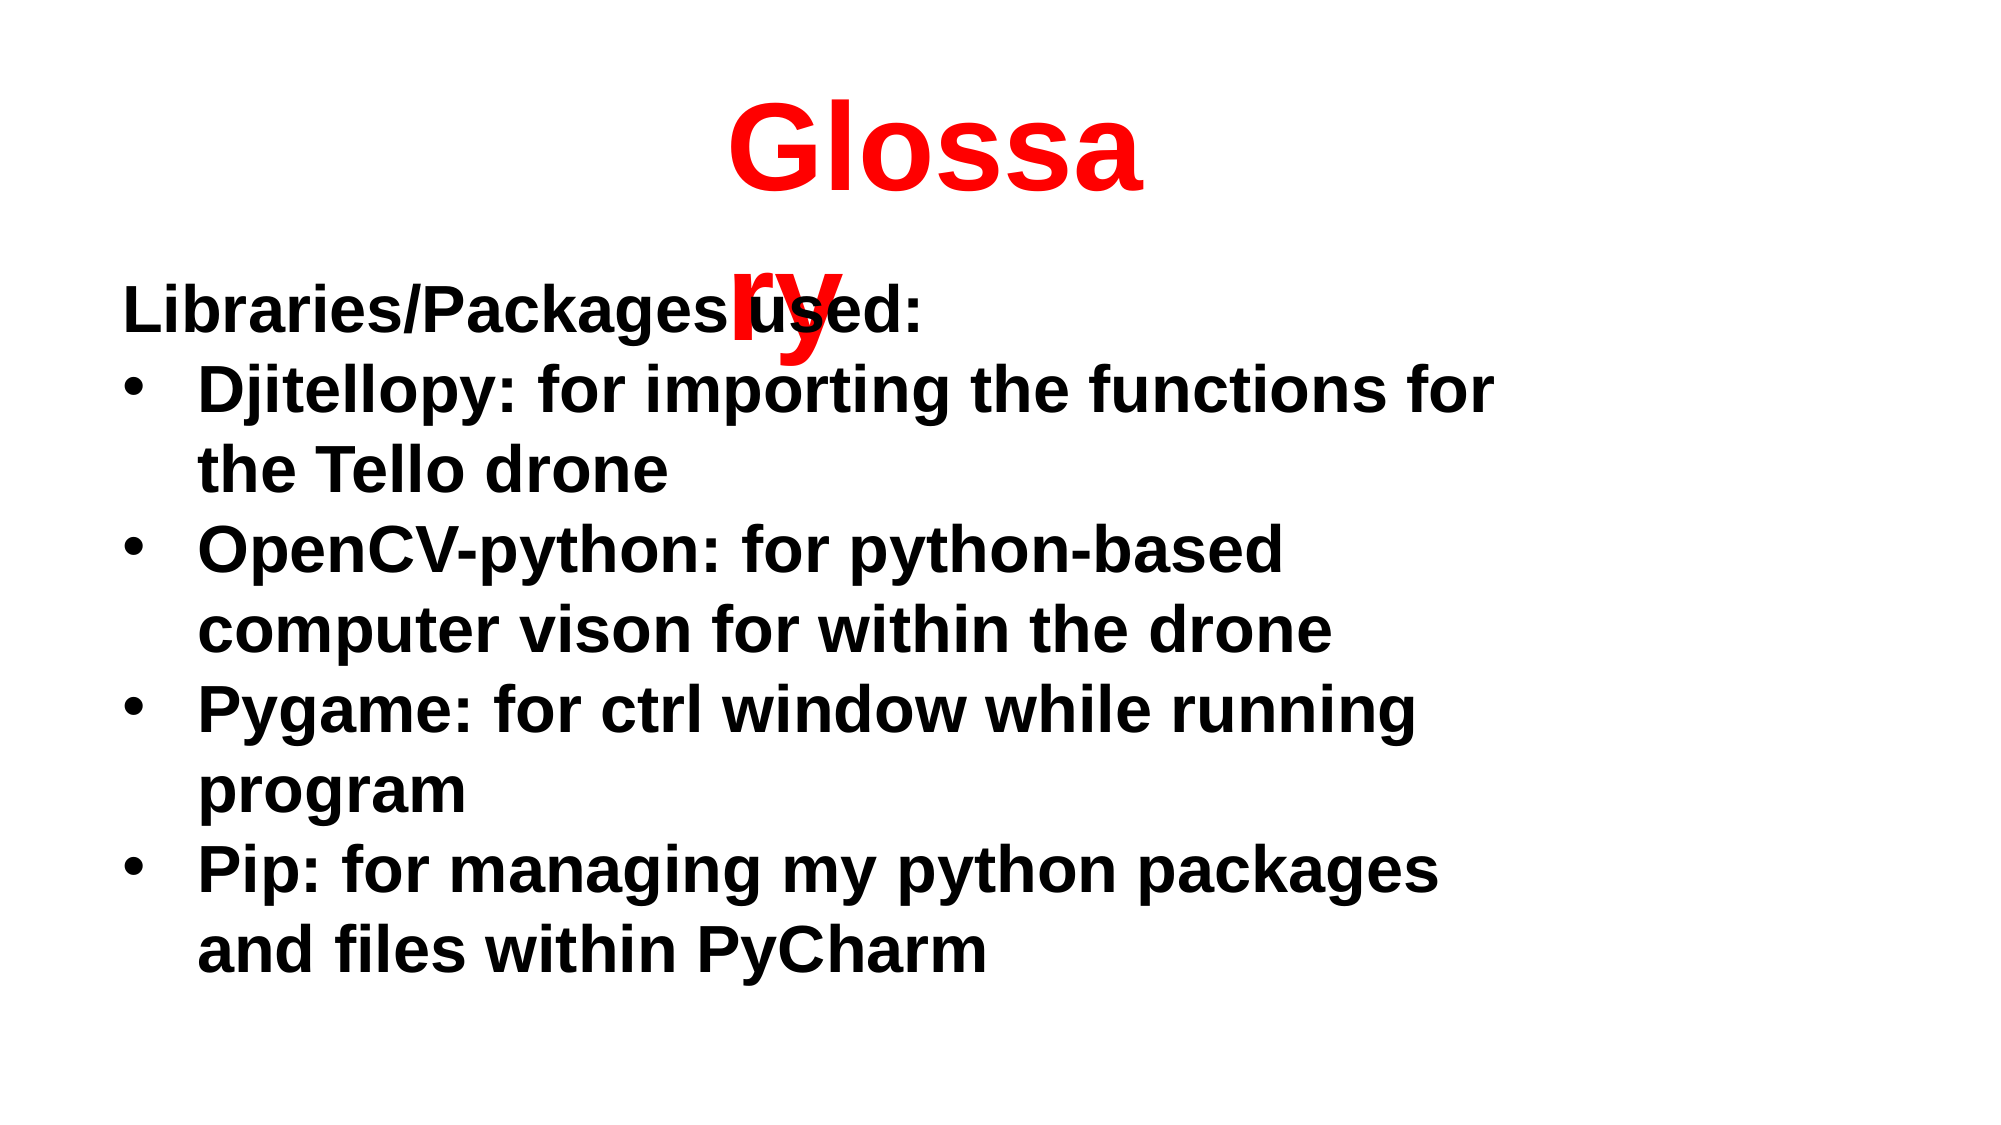

Glossary
Libraries/Packages used:
Djitellopy: for importing the functions for the Tello drone
OpenCV-python: for python-based computer vison for within the drone
Pygame: for ctrl window while running program
Pip: for managing my python packages and files within PyCharm